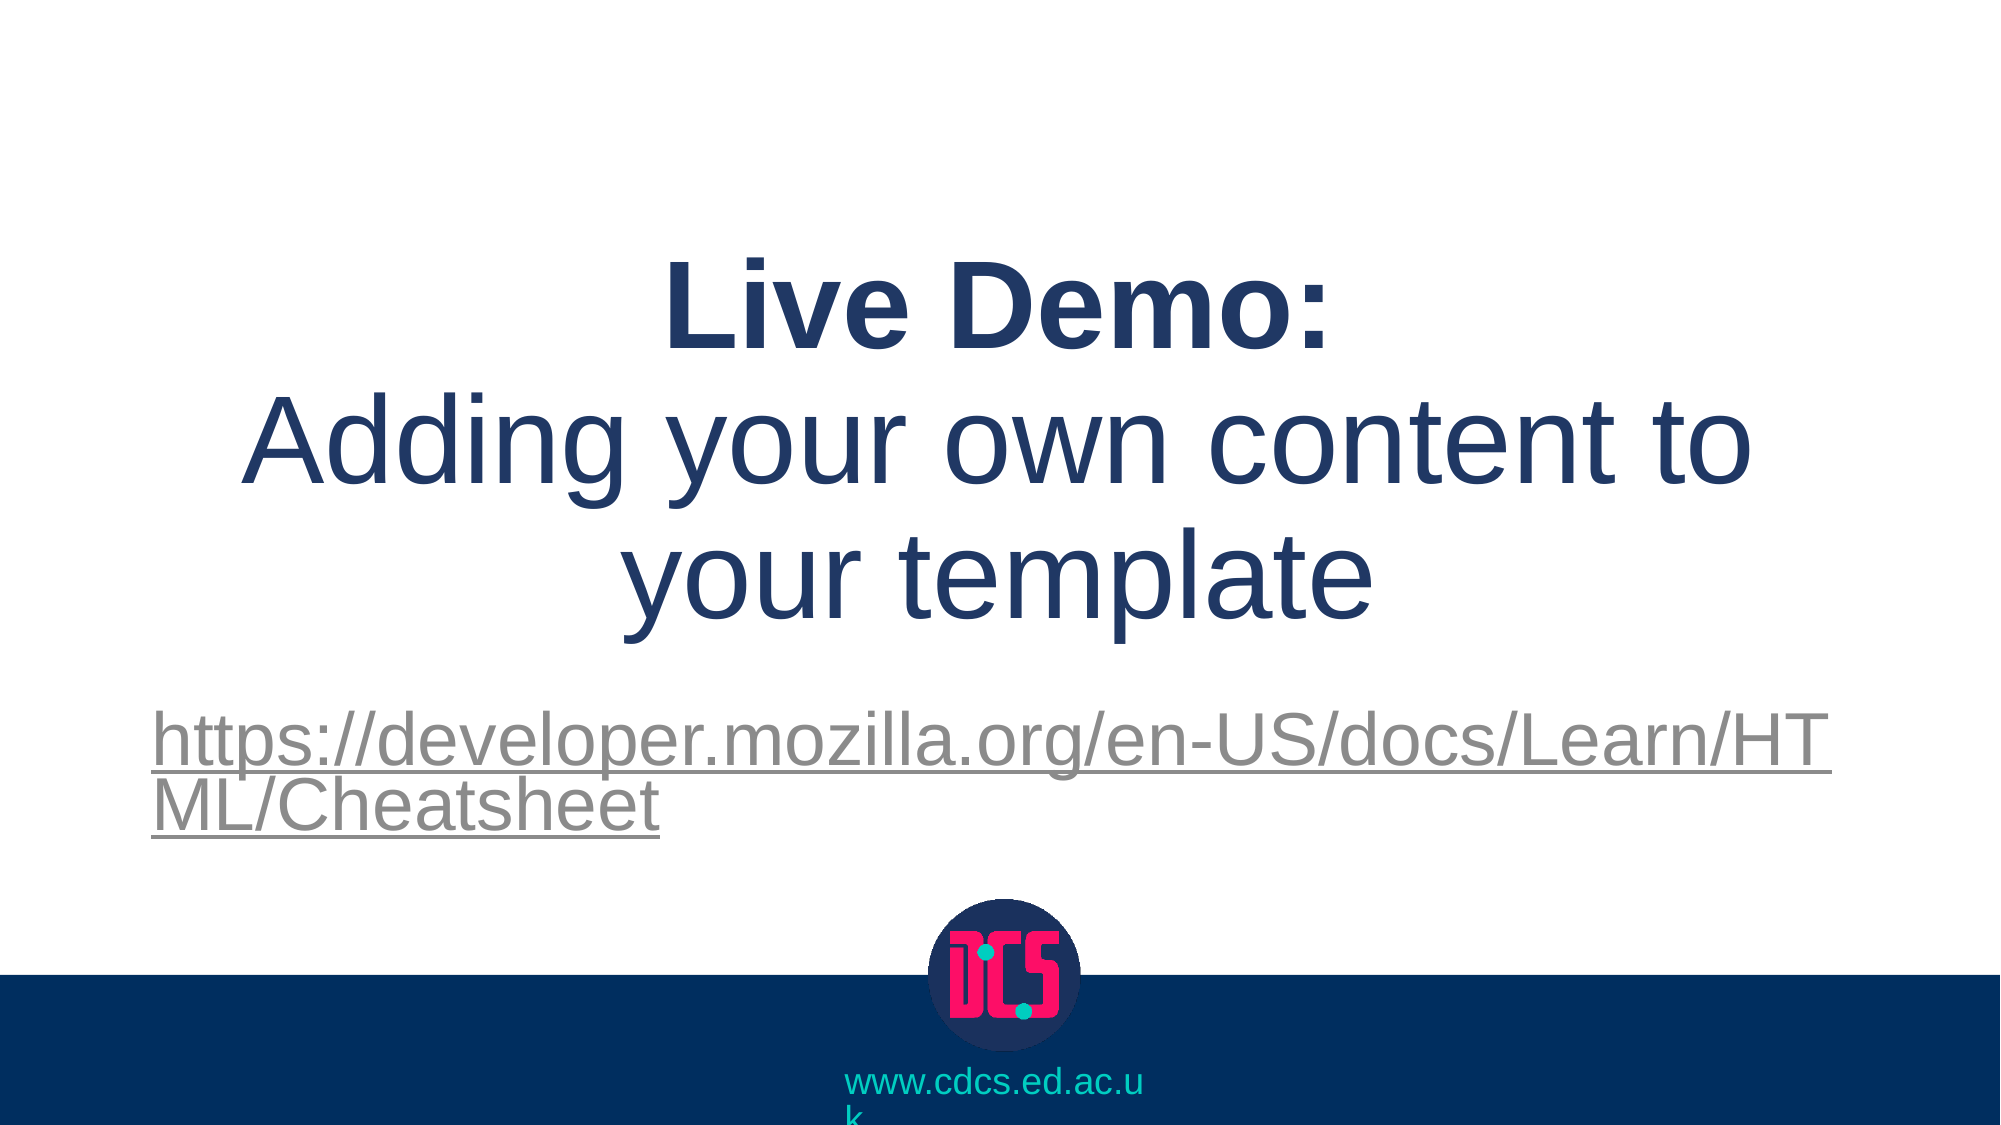

# Live Demo: Adding your own content to your template
https://developer.mozilla.org/en-US/docs/Learn/HTML/Cheatsheet